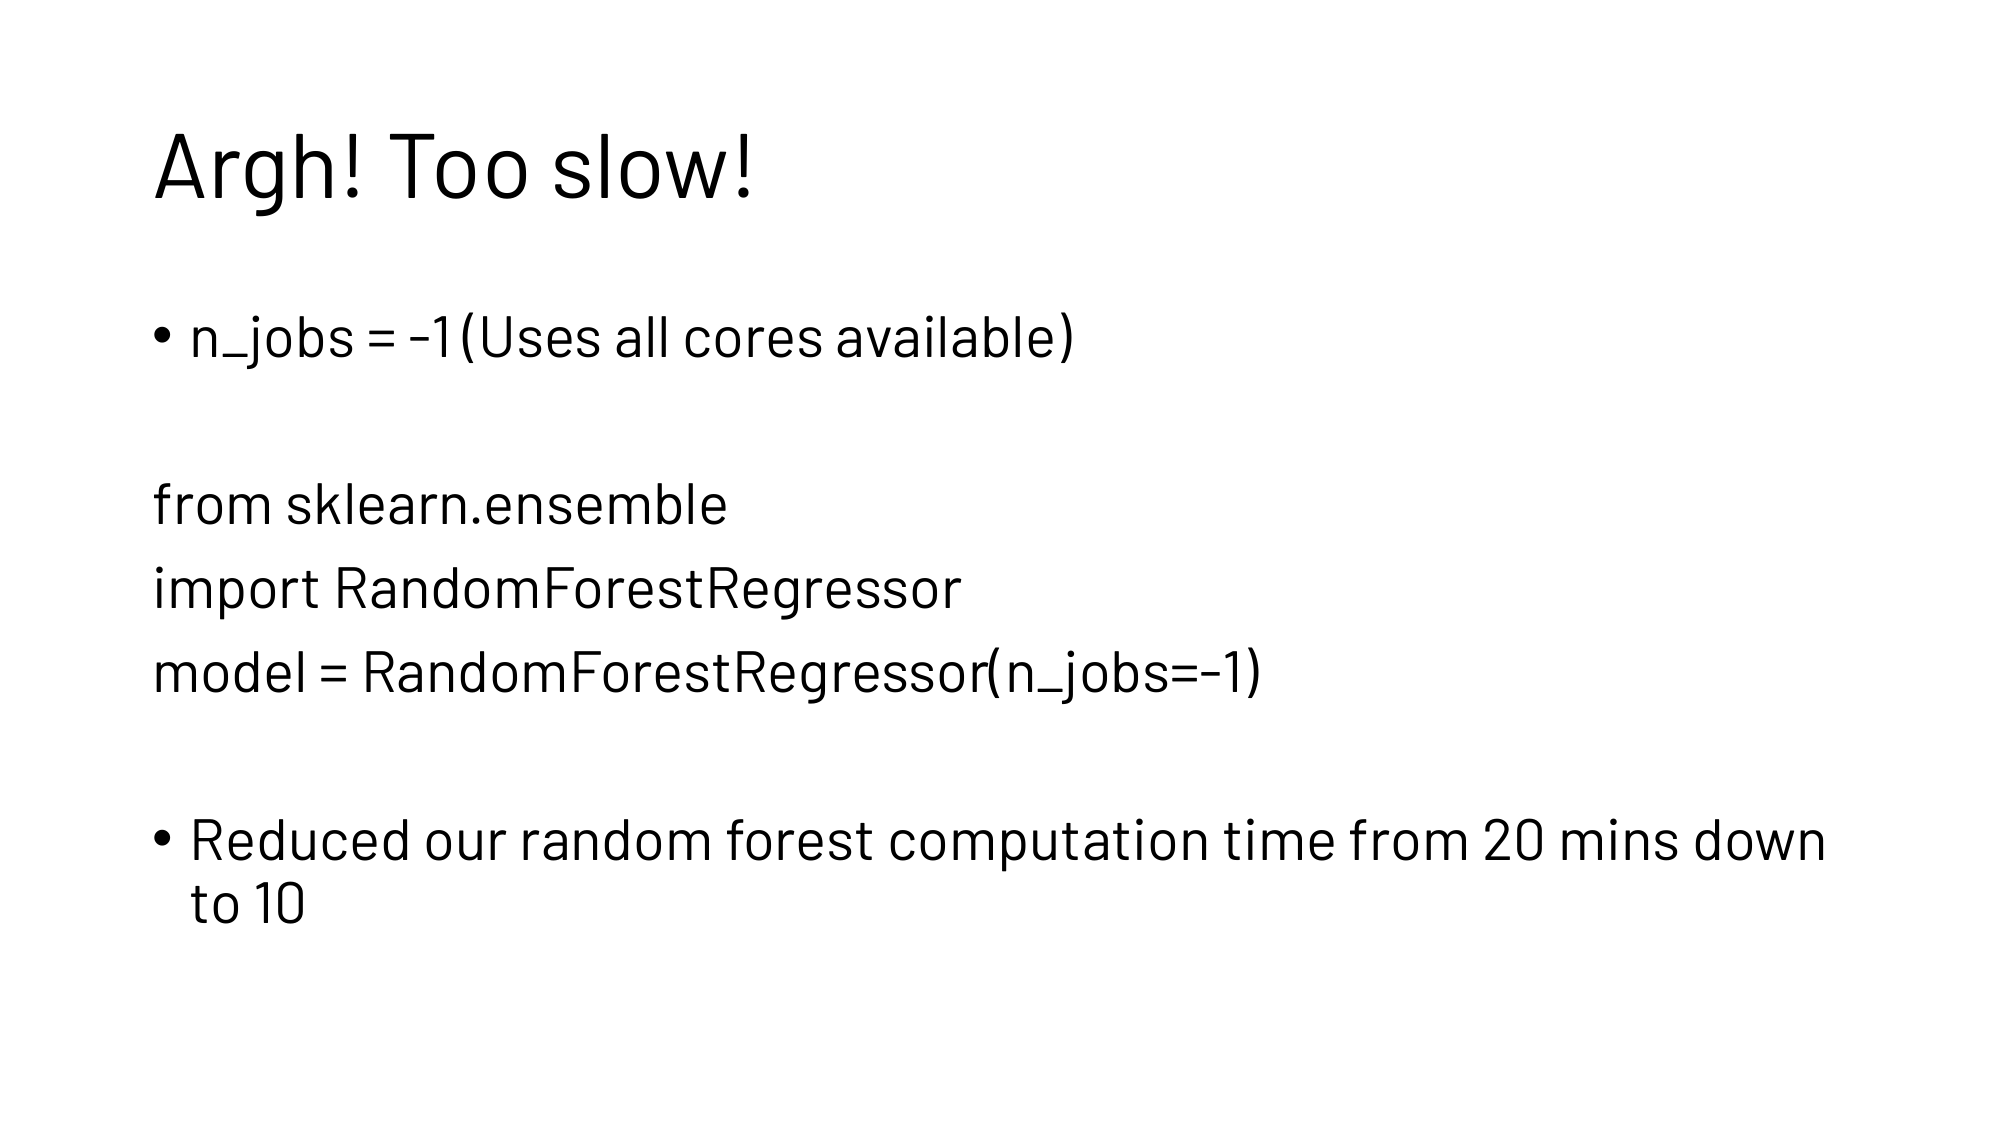

# Argh! Too slow!
n_jobs = -1 (Uses all cores available)

from sklearn.ensemble
import RandomForestRegressor
model = RandomForestRegressor(n_jobs=-1)

Reduced our random forest computation time from 20 mins down to 10